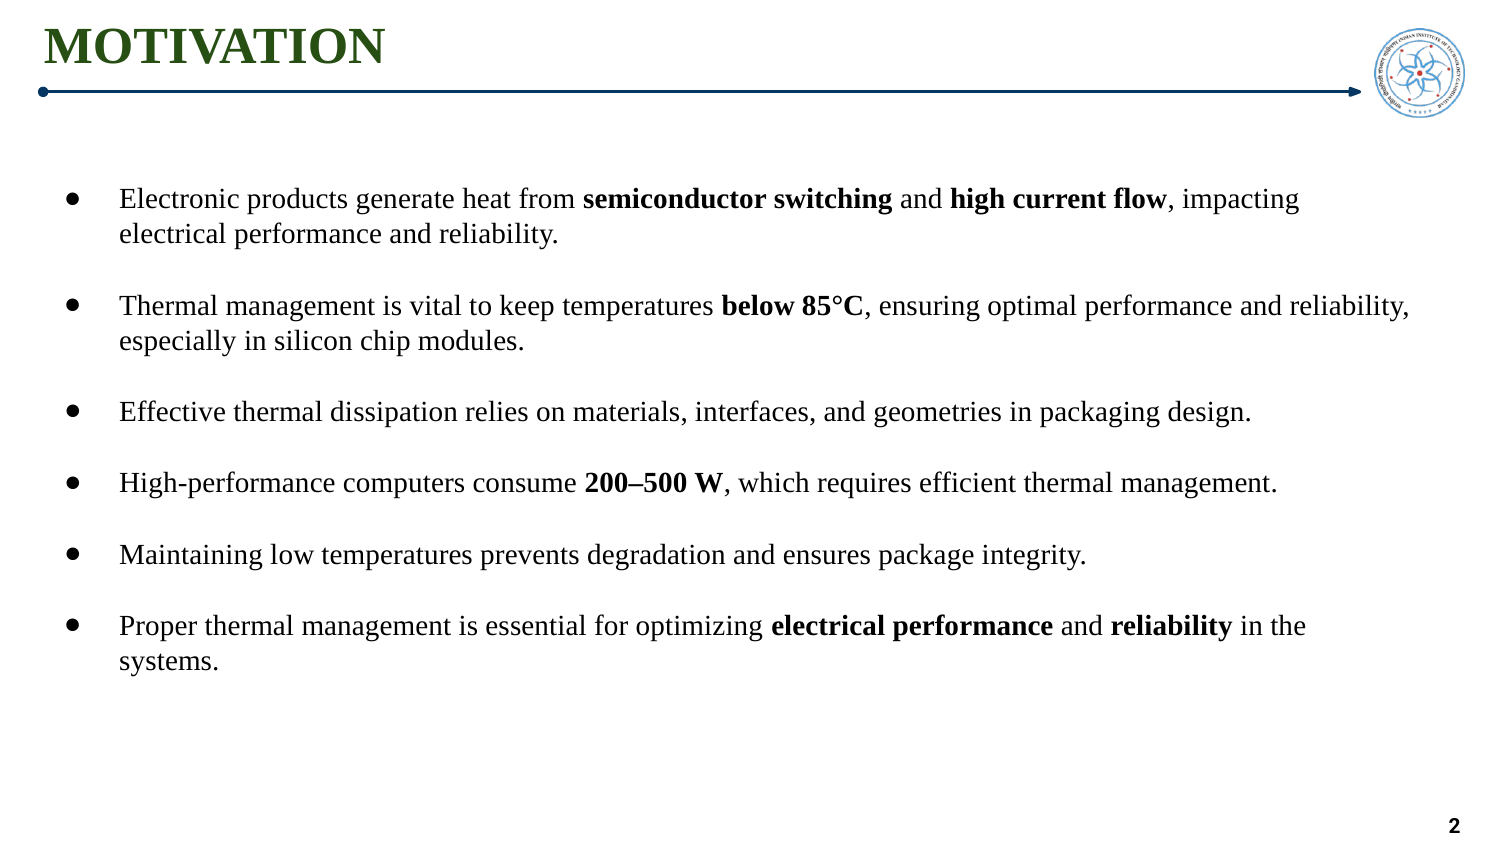

# MOTIVATION
Electronic products generate heat from semiconductor switching and high current flow, impacting electrical performance and reliability.

Thermal management is vital to keep temperatures below 85°C, ensuring optimal performance and reliability, especially in silicon chip modules.

Effective thermal dissipation relies on materials, interfaces, and geometries in packaging design.

High-performance computers consume 200–500 W, which requires efficient thermal management.

Maintaining low temperatures prevents degradation and ensures package integrity.

Proper thermal management is essential for optimizing electrical performance and reliability in the systems.
2